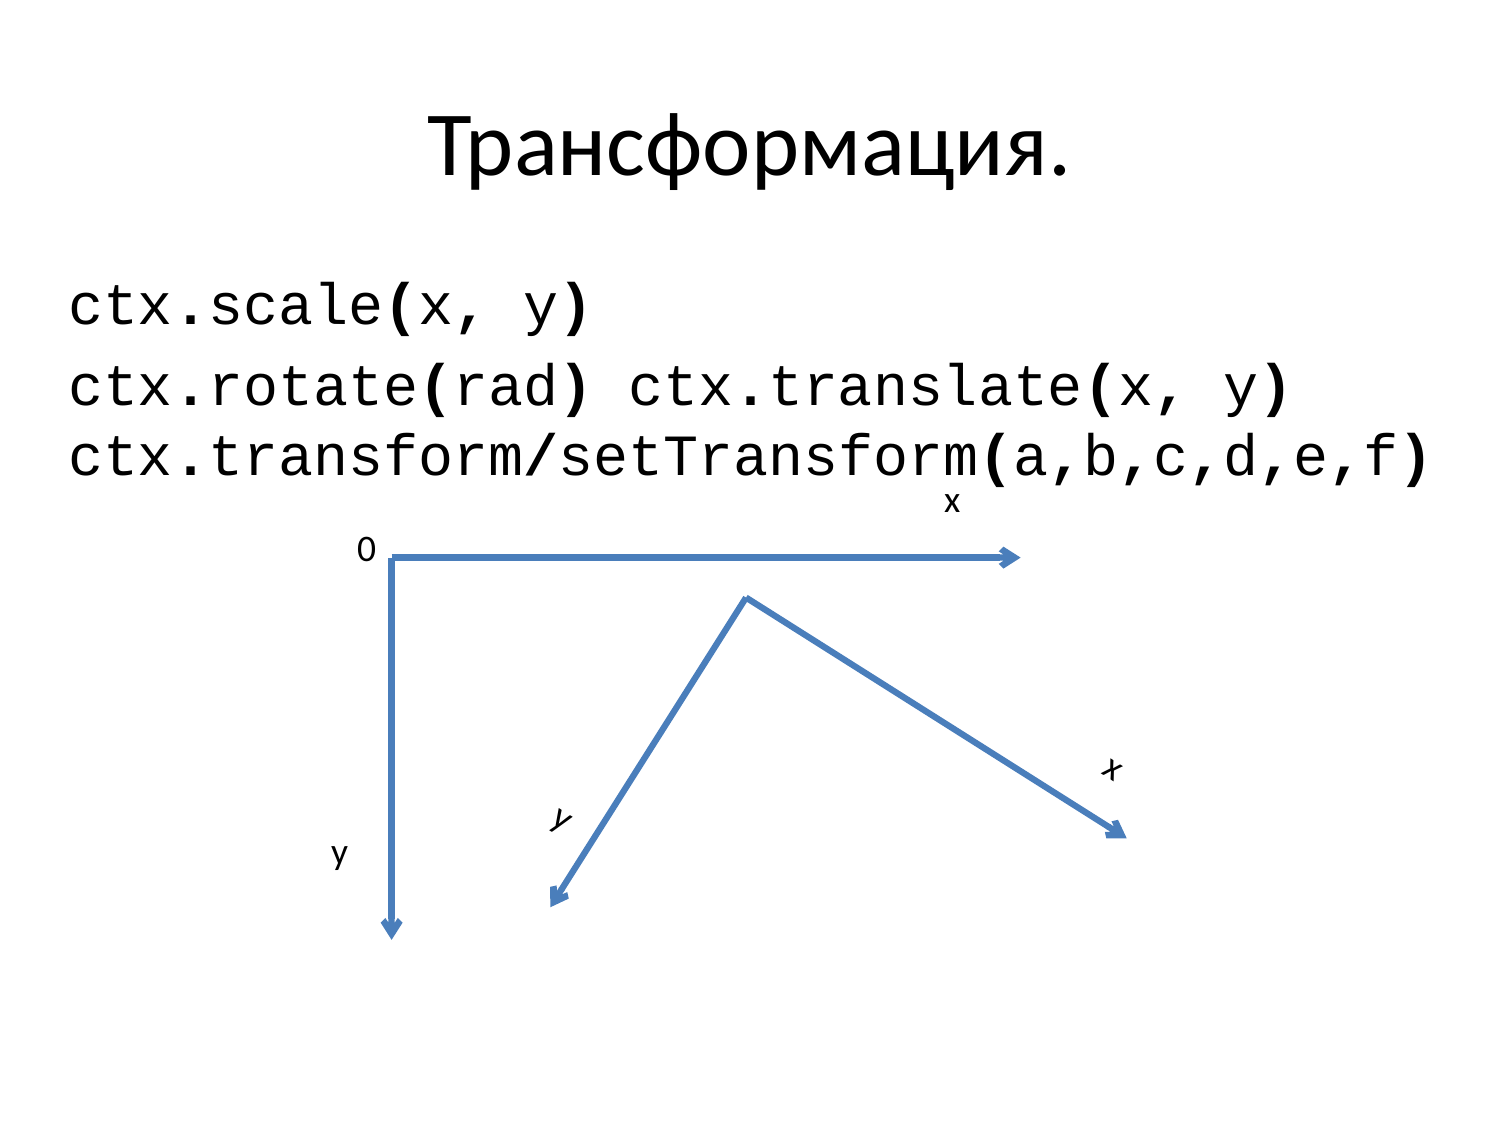

# Трансформация.
ctx.scale(x, y)
ctx.rotate(rad) ctx.translate(x, y) ctx.transform/setTransform(a,b,c,d,e,f)

x
y
0
x
y